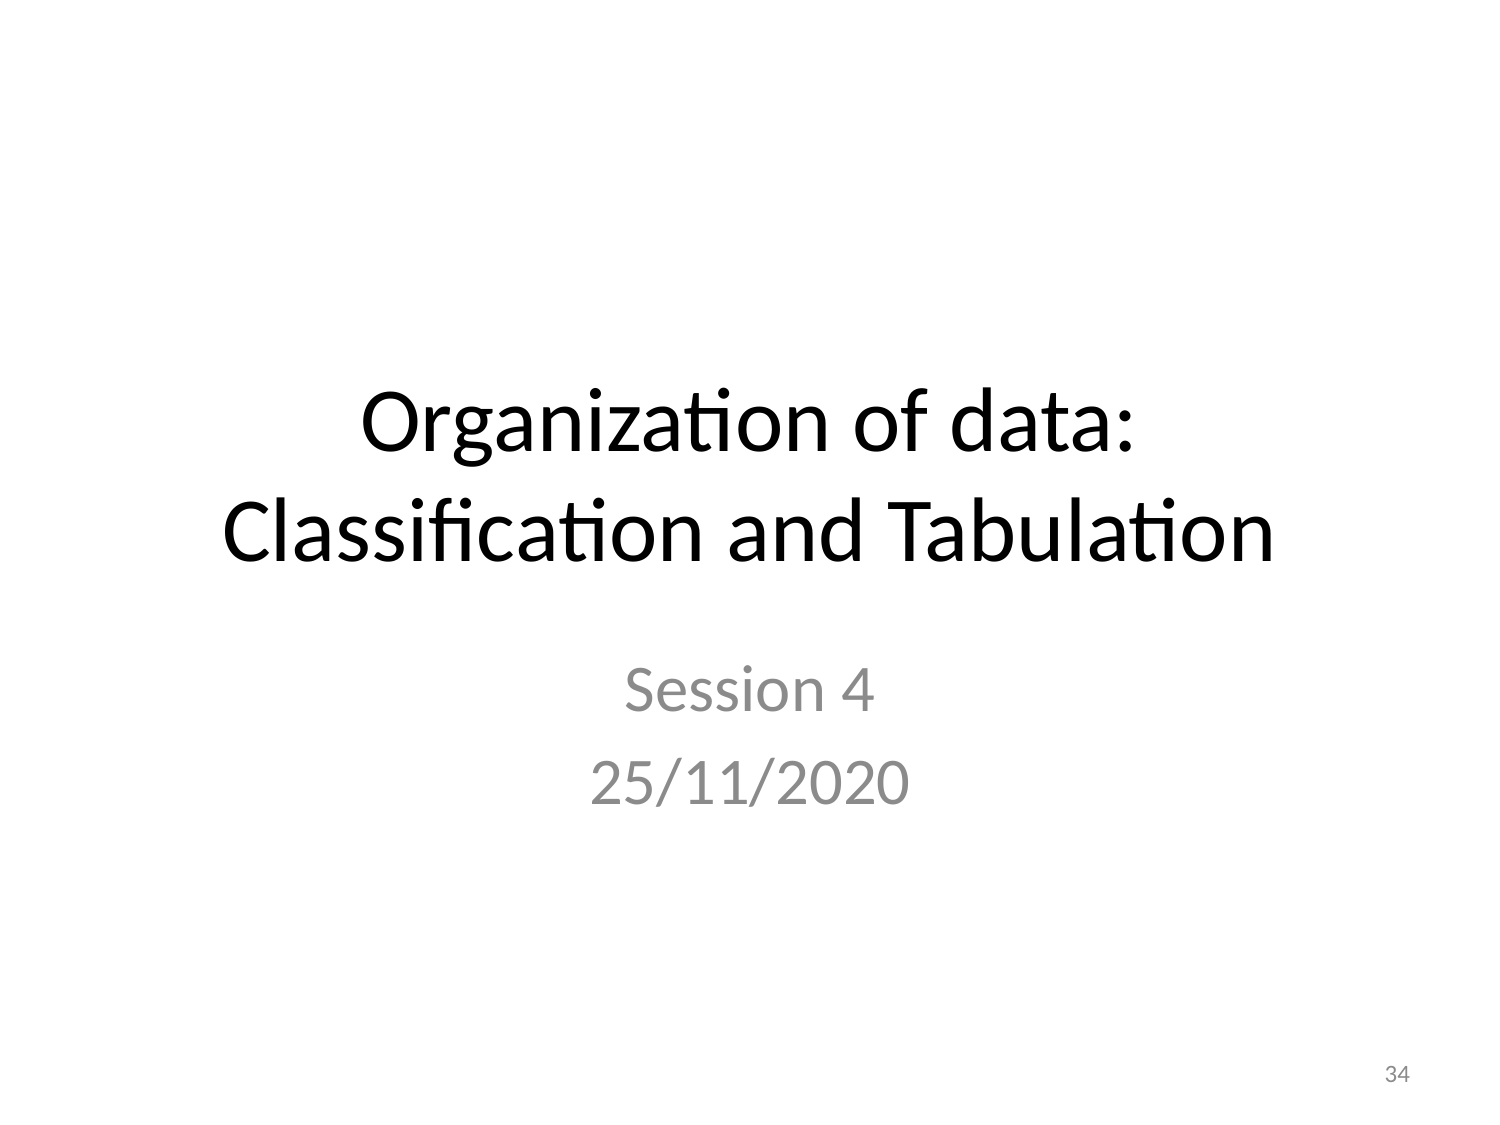

# Organization of data: Classification and Tabulation
Session 4
25/11/2020
34